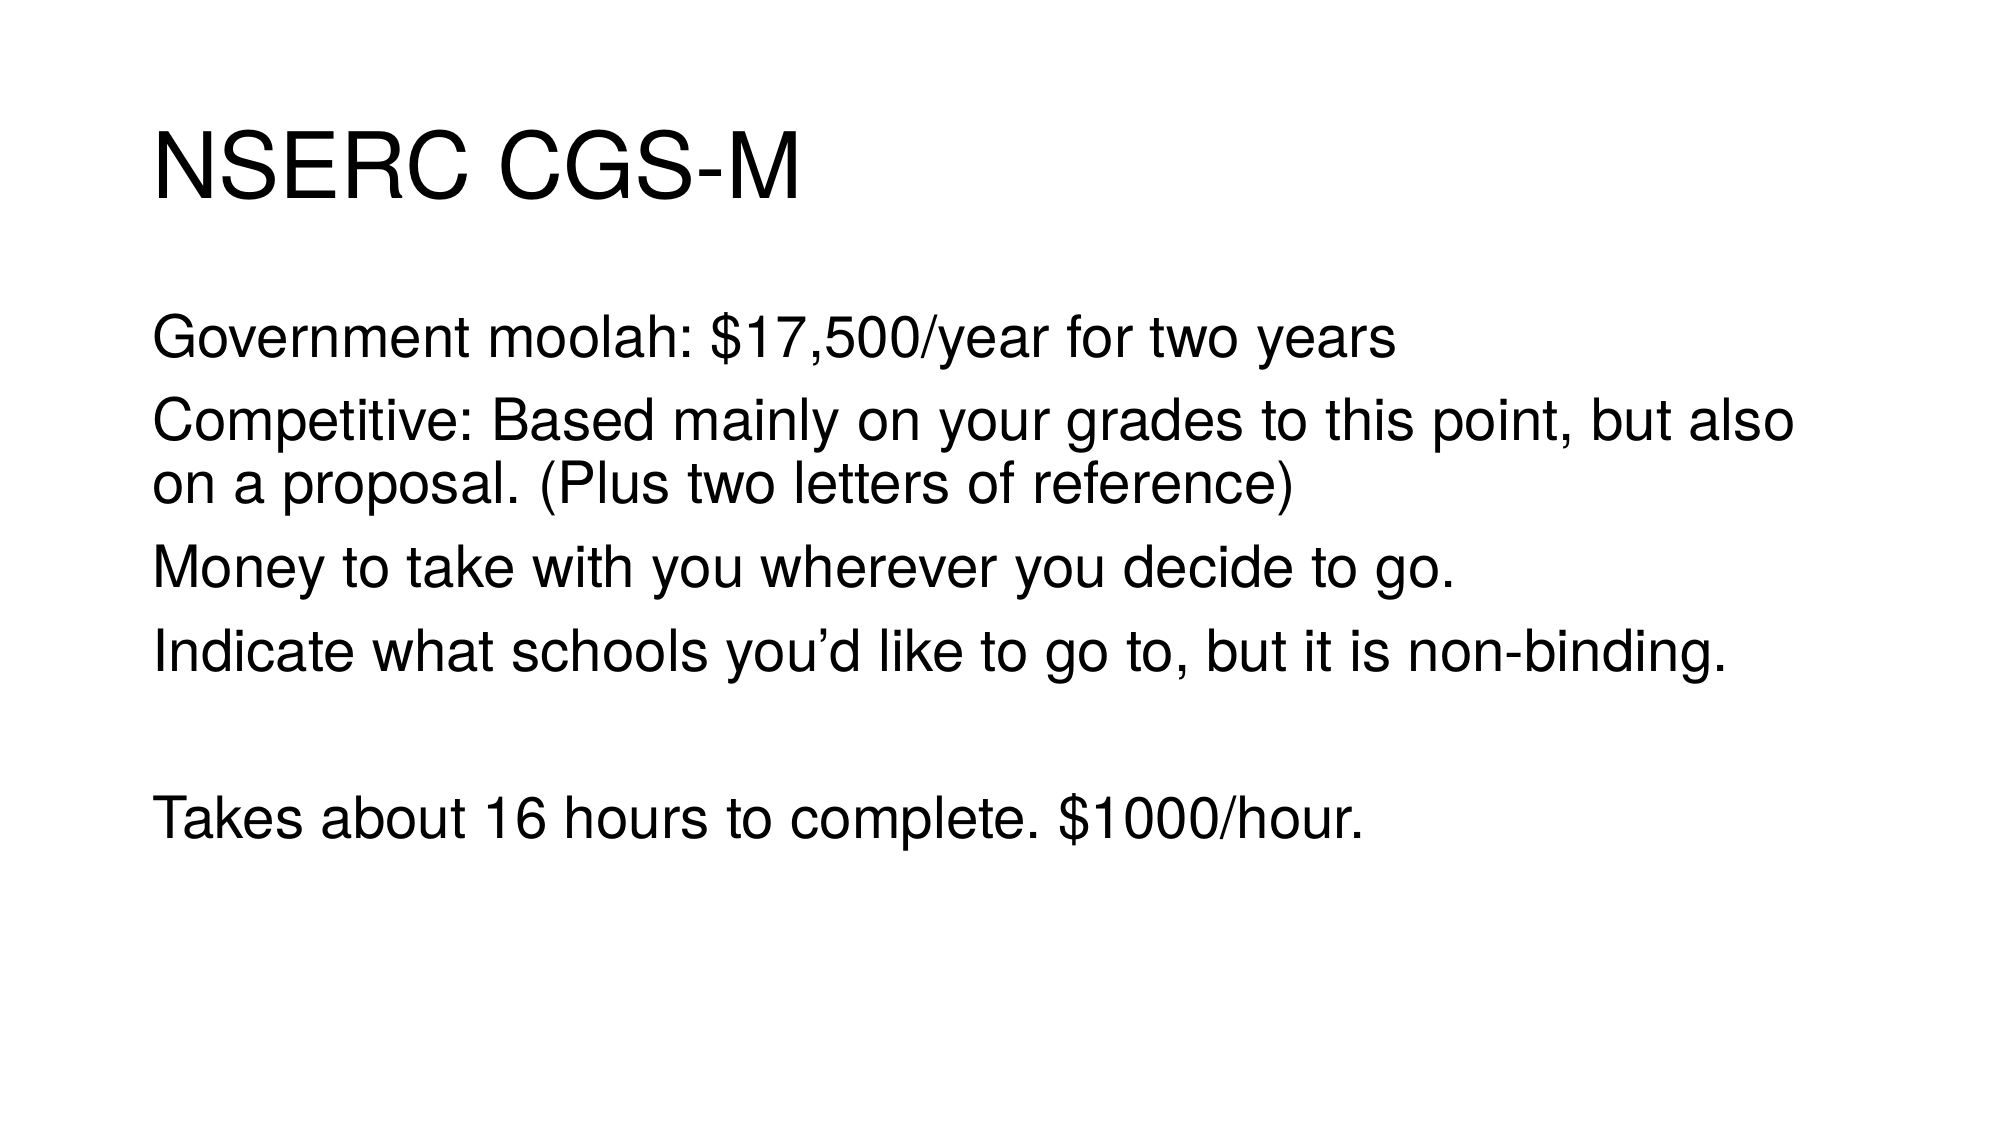

# NSERC CGS-M
Government moolah: $17,500/year for two years
Competitive: Based mainly on your grades to this point, but also on a proposal. (Plus two letters of reference)
Money to take with you wherever you decide to go.
Indicate what schools you’d like to go to, but it is non-binding.

Takes about 16 hours to complete. $1000/hour.